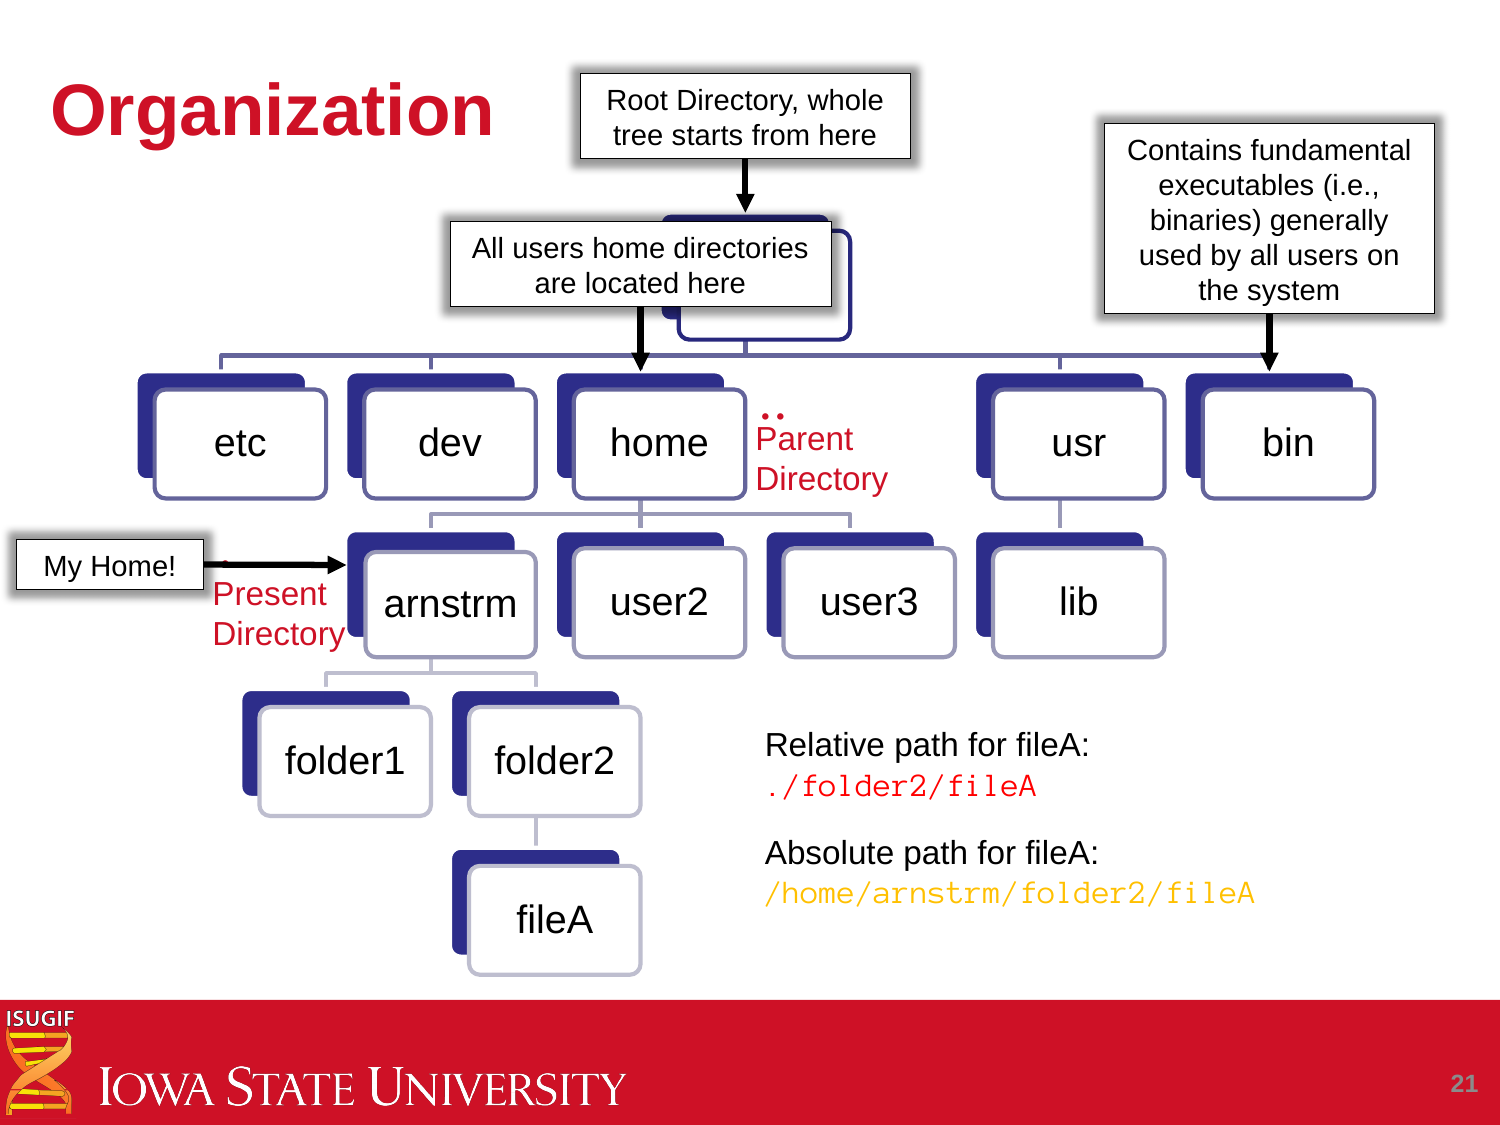

# Organization
Root Directory, whole tree starts from here
Contains fundamental executables (i.e., binaries) generally used by all users on the system

All users home directories are located here
/

..

etc
dev
home
usr
bin
Parent
Directory

.

My Home!
user2
user3
lib
arnstrm
Present
Directory

folder1
folder2
Relative path for fileA:
./folder2/fileA

Absolute path for fileA:
/home/arnstrm/folder2/fileA

fileA